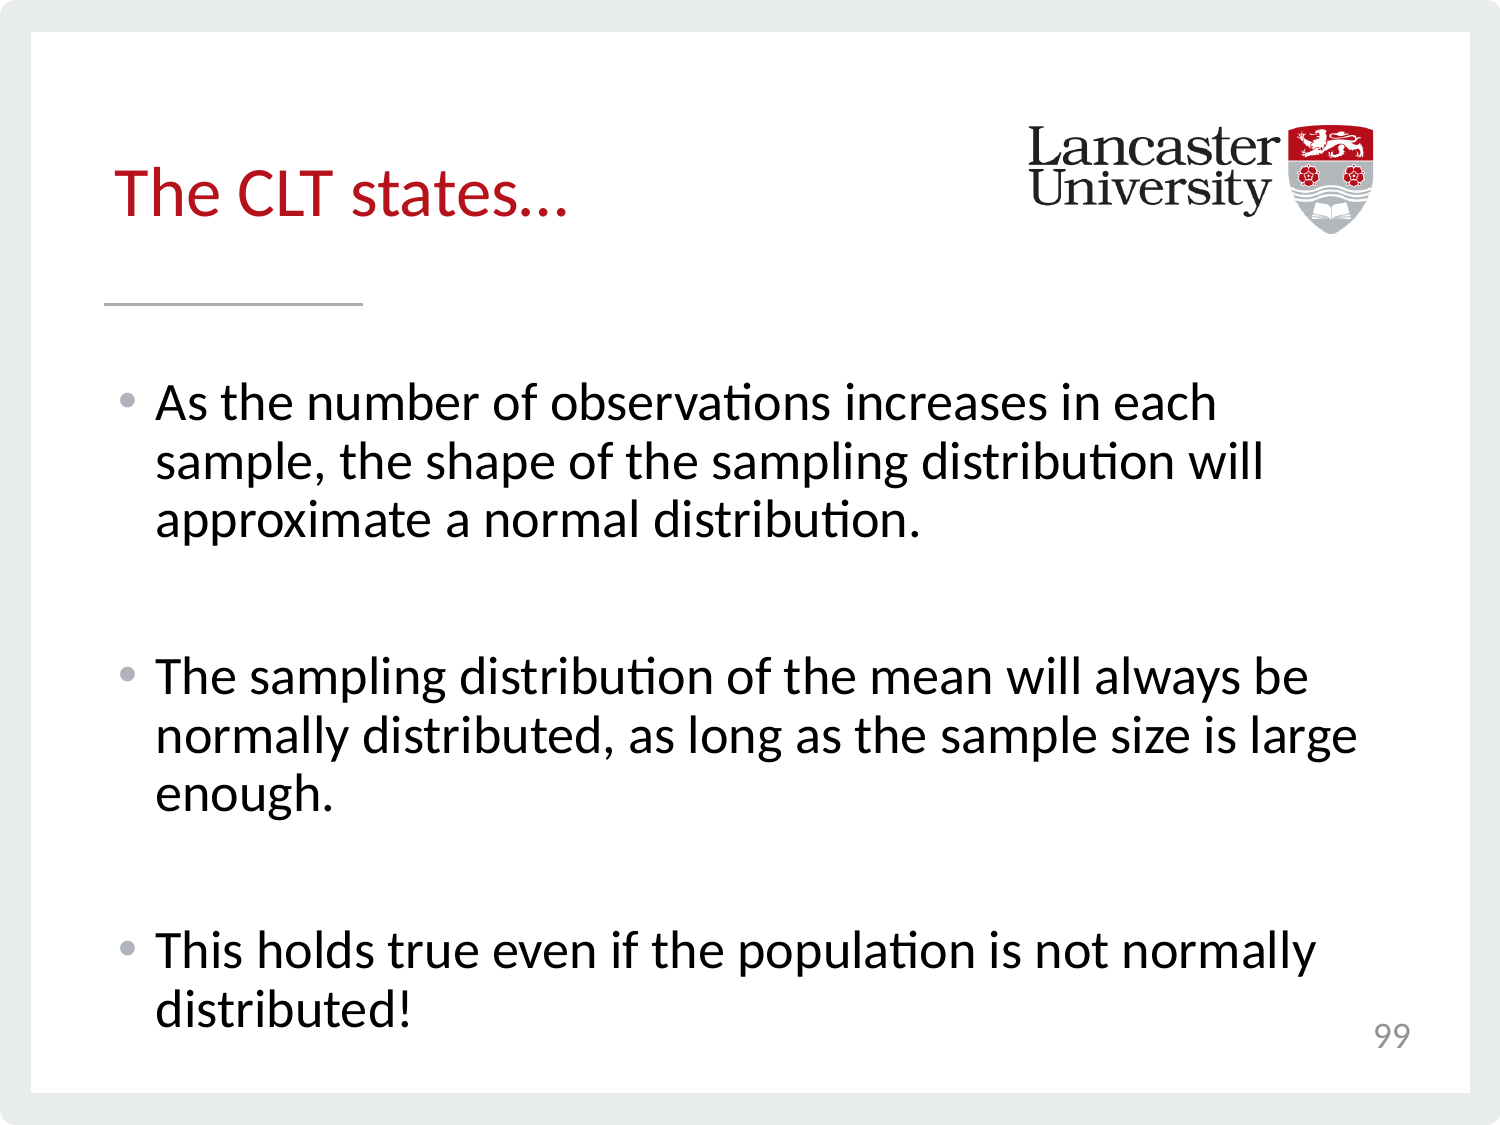

# The CLT states…
As the number of observations increases in each sample, the shape of the sampling distribution will approximate a normal distribution.

The sampling distribution of the mean will always be normally distributed, as long as the sample size is large enough.

This holds true even if the population is not normally distributed!

This is helpful because if we know that the sampling distribution will begin to look like a standard normal curve, we can calculate exactly how far we are from the population parameter (the true mean of the population).
99